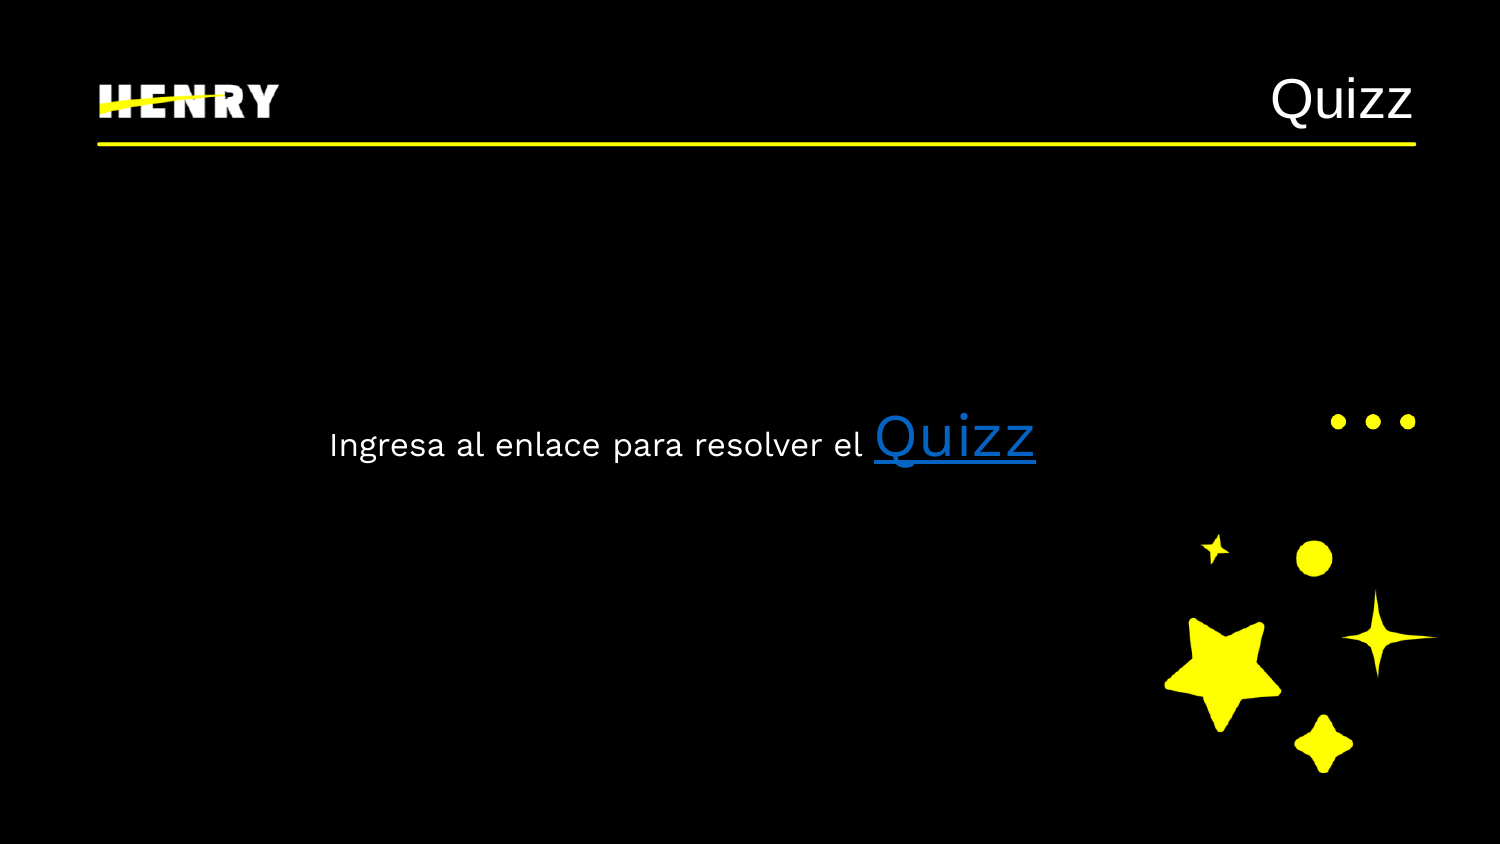

Quizz
Ingresa al enlace para resolver el Quizz